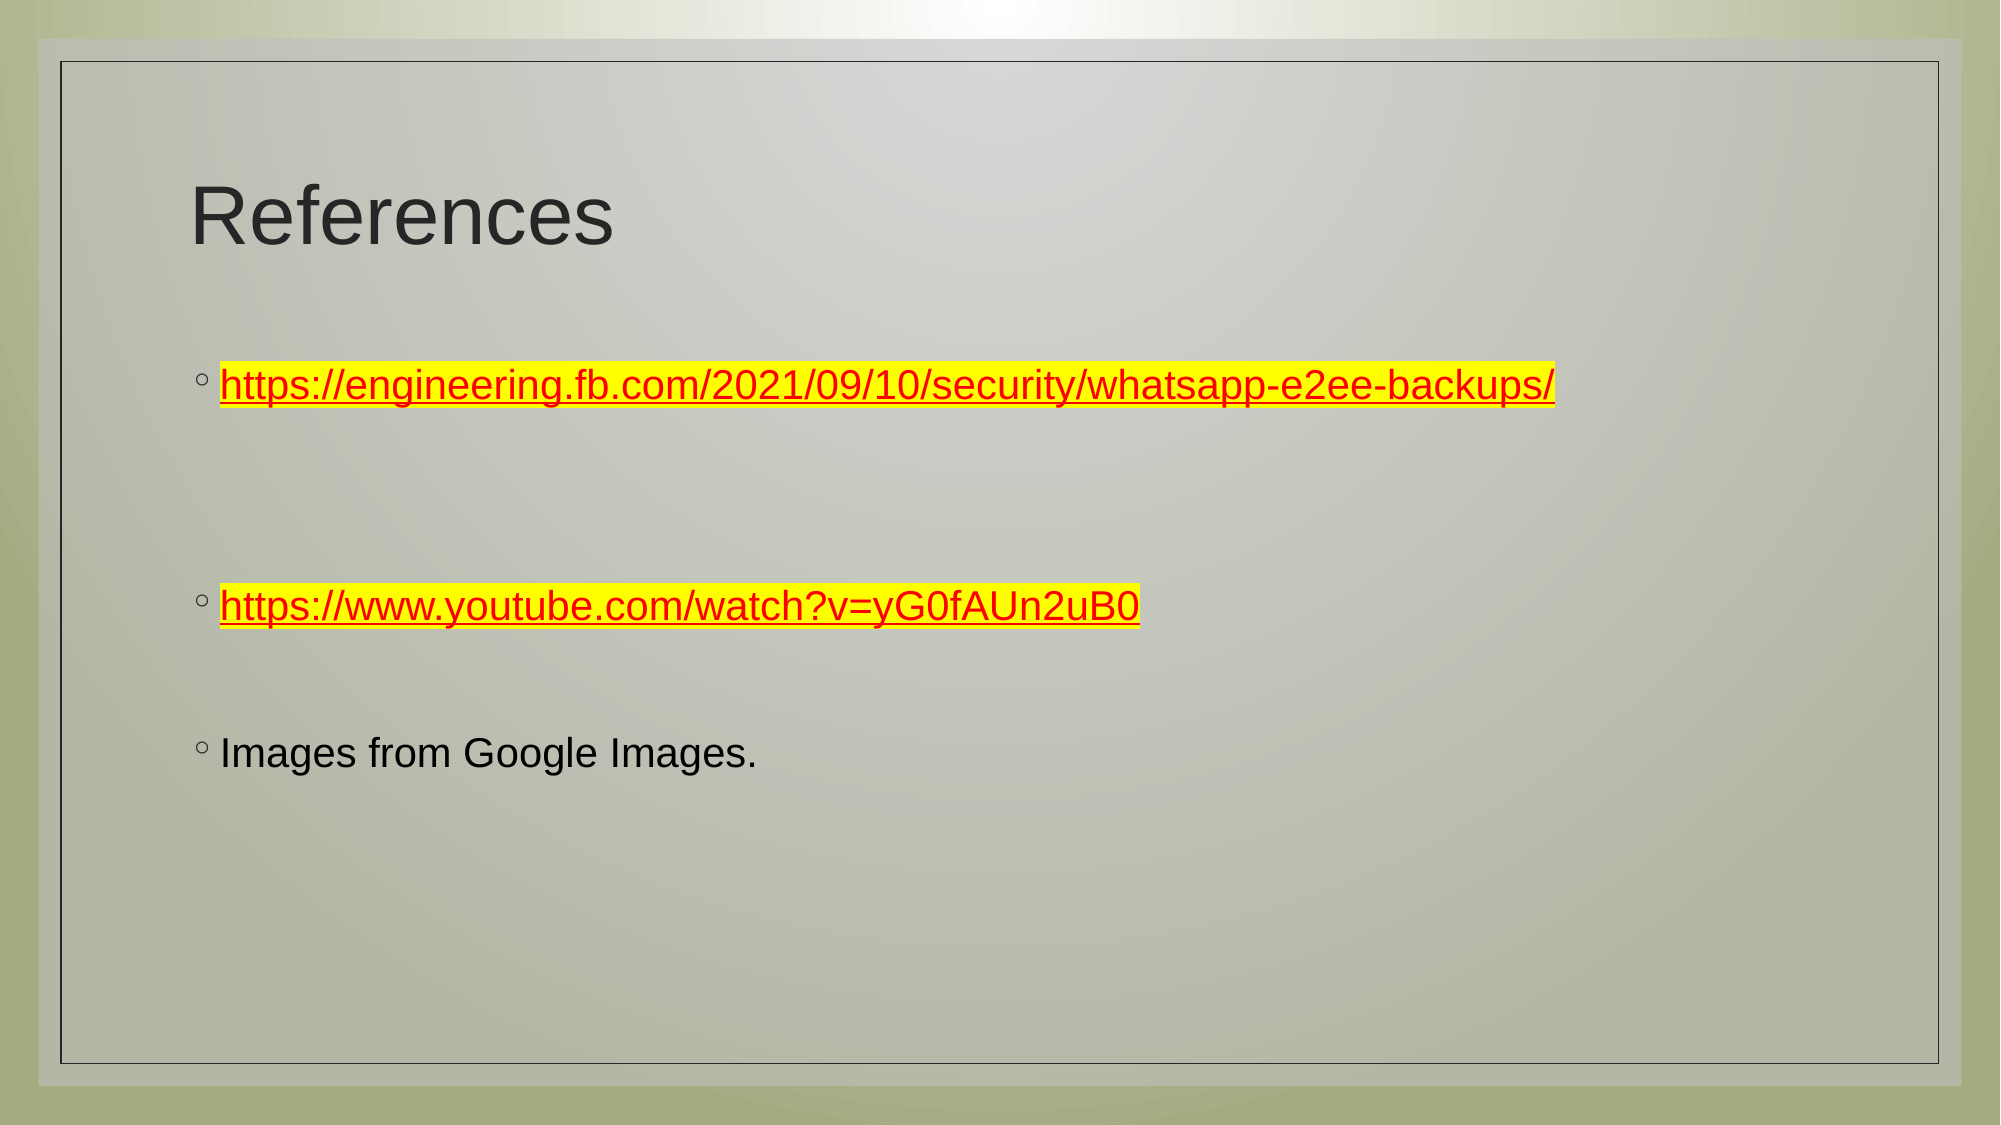

# References
https://engineering.fb.com/2021/09/10/security/whatsapp-e2ee-backups/

https://www.youtube.com/watch?v=yG0fAUn2uB0

Images from Google Images.